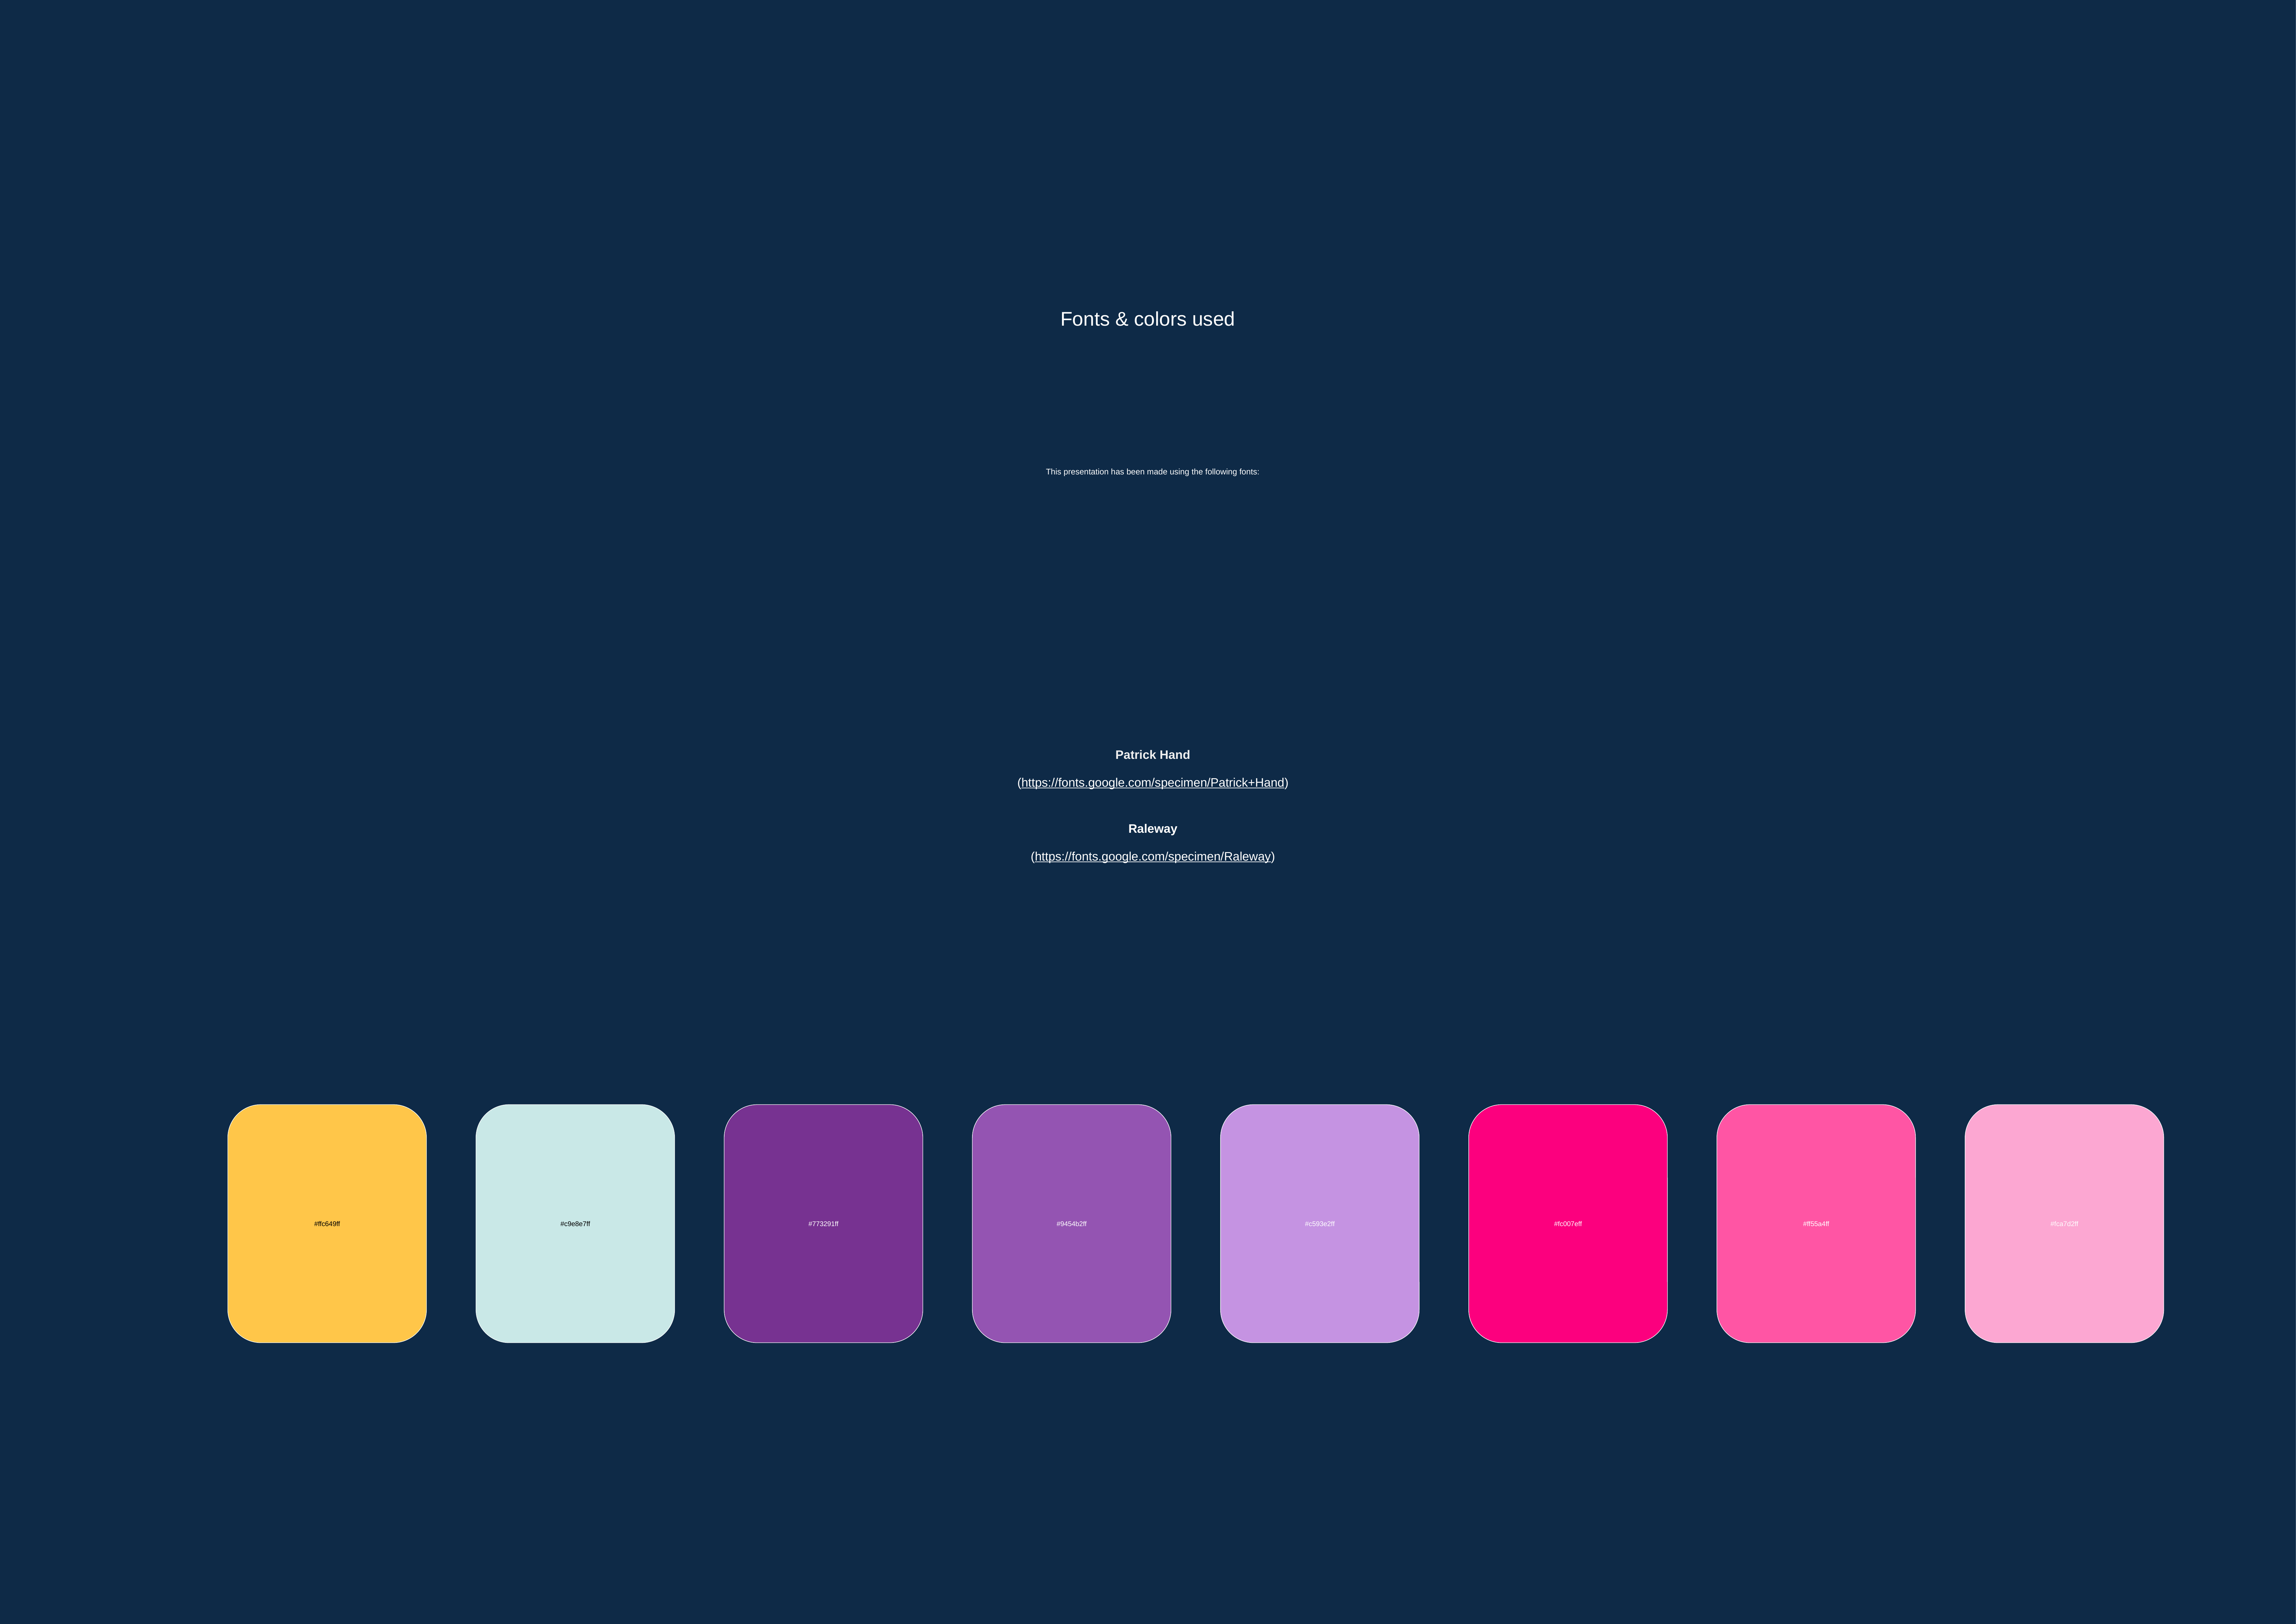

Fonts & colors used
This presentation has been made using the following fonts:
Patrick Hand
(https://fonts.google.com/specimen/Patrick+Hand)

Raleway
(https://fonts.google.com/specimen/Raleway)

#ffc649ff

#c9e8e7ff

#773291ff

#9454b2ff

#c593e2ff

#fc007eff

#ff55a4ff

#fca7d2ff